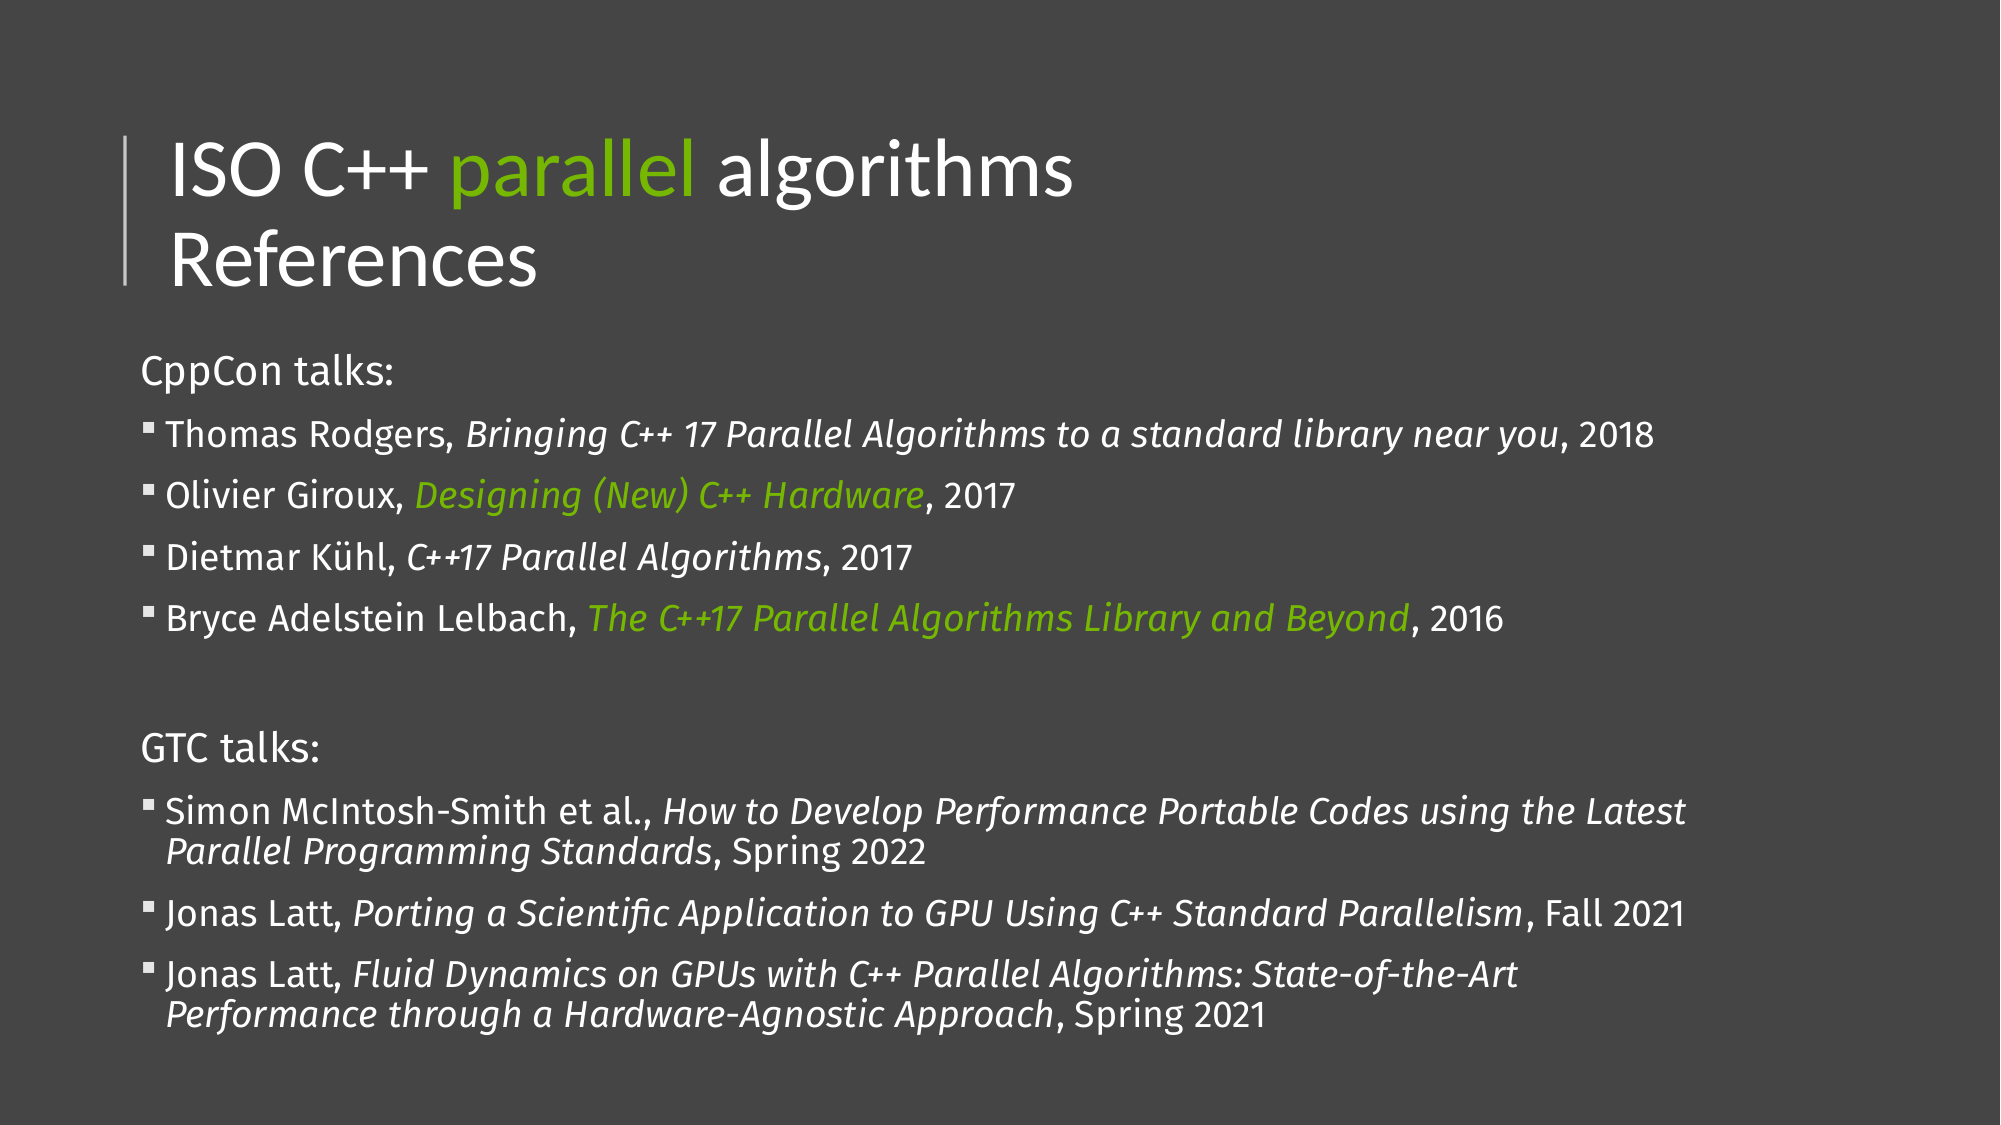

# ISO C++ parallel algorithms References
CppCon talks:
Thomas Rodgers, Bringing C++ 17 Parallel Algorithms to a standard library near you, 2018
Olivier Giroux, Designing (New) C++ Hardware, 2017
Dietmar Kühl, C++17 Parallel Algorithms, 2017
Bryce Adelstein Lelbach, The C++17 Parallel Algorithms Library and Beyond, 2016

GTC talks:
Simon McIntosh-Smith et al., How to Develop Performance Portable Codes using the Latest Parallel Programming Standards, Spring 2022
Jonas Latt, Porting a Scientific Application to GPU Using C++ Standard Parallelism, Fall 2021
Jonas Latt, Fluid Dynamics on GPUs with C++ Parallel Algorithms: State-of-the-Art Performance through a Hardware-Agnostic Approach, Spring 2021